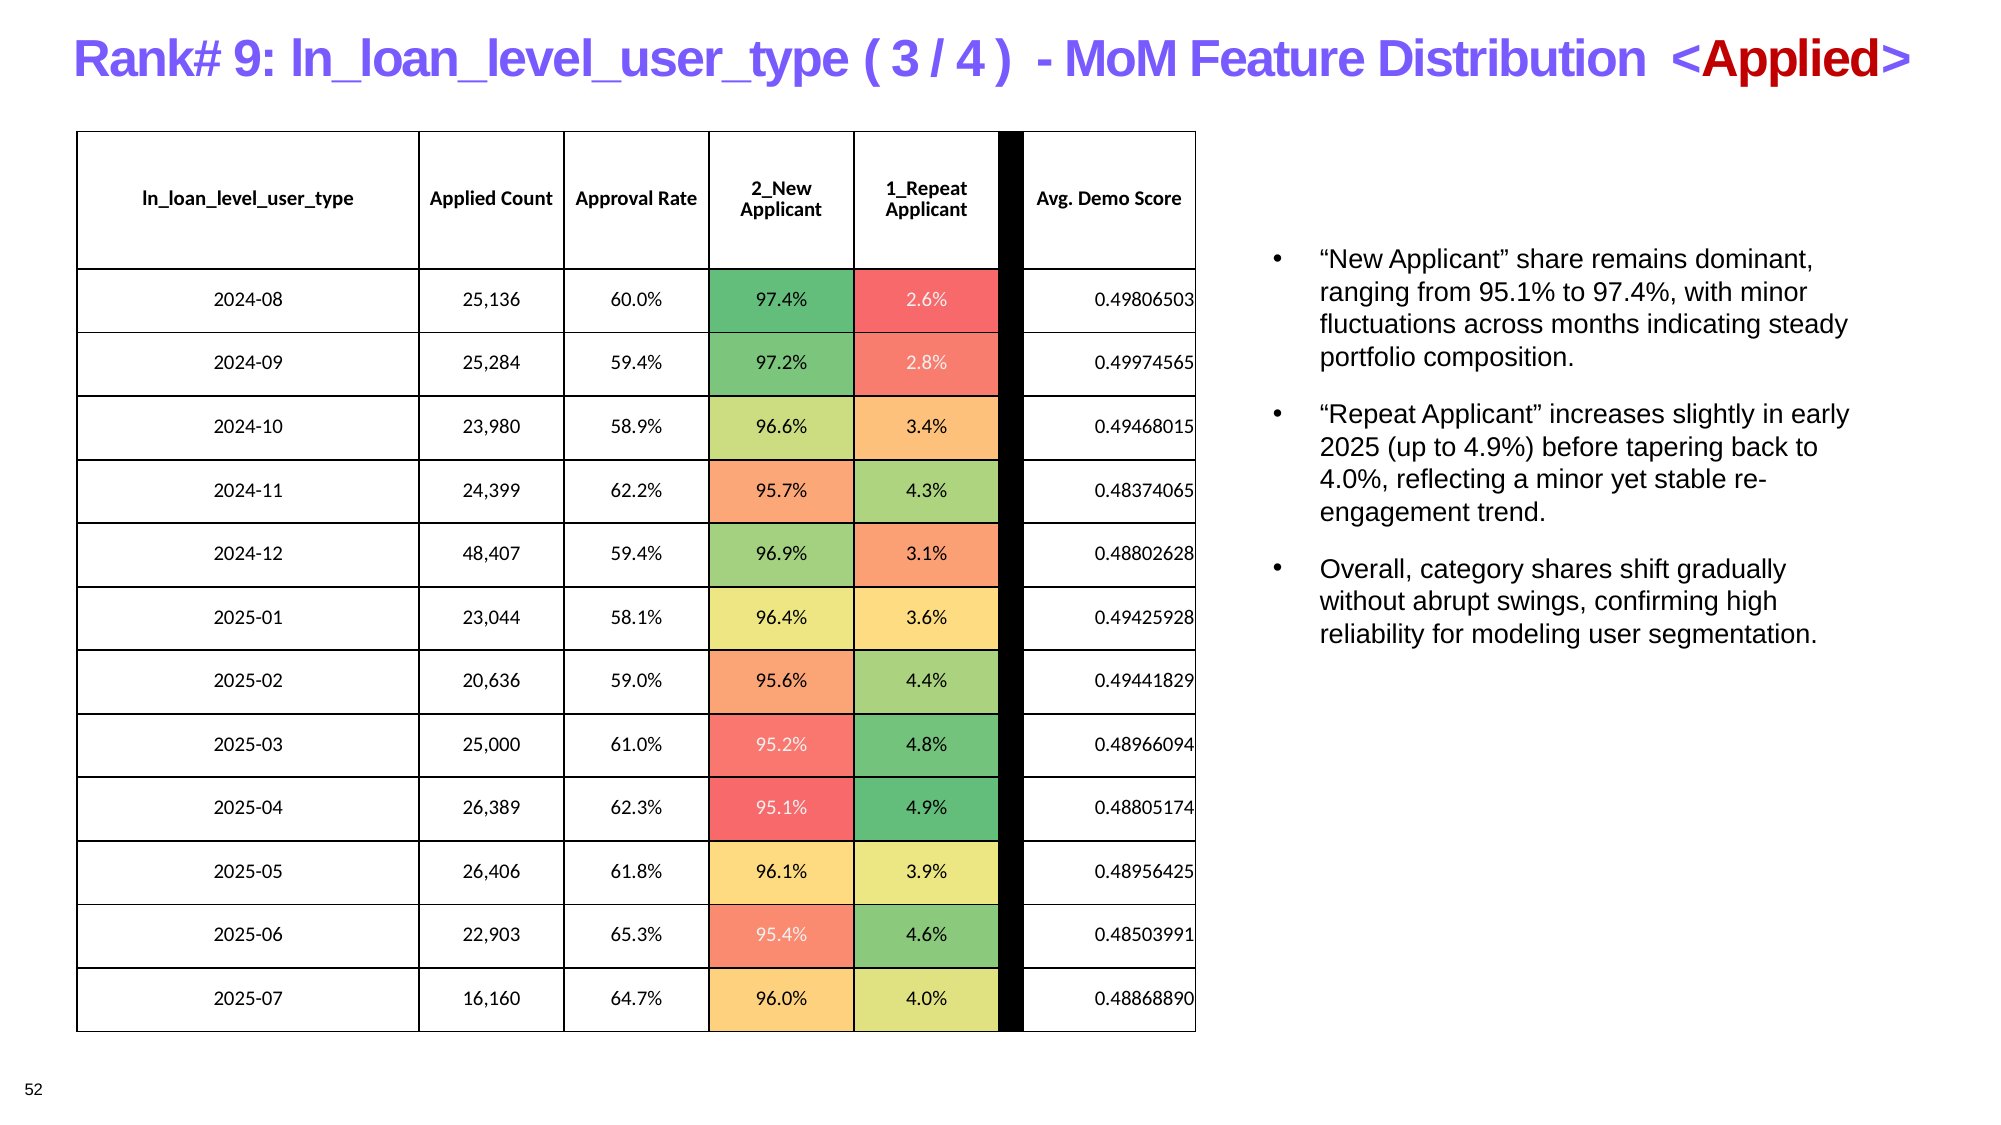

Rank# 9: ln_loan_level_user_type ( 3 / 4 )  - MoM Feature Distribution  <Applied>
| ln\_loan\_level\_user\_type | Applied Count | Approval Rate | 2\_New Applicant | 1\_Repeat Applicant |  | Avg. Demo Score |
| --- | --- | --- | --- | --- | --- | --- |
| 2024-08 | 25,136 | 60.0% | 97.4% | 2.6% |  | 0.49806503 |
| 2024-09 | 25,284 | 59.4% | 97.2% | 2.8% |  | 0.49974565 |
| 2024-10 | 23,980 | 58.9% | 96.6% | 3.4% |  | 0.49468015 |
| 2024-11 | 24,399 | 62.2% | 95.7% | 4.3% |  | 0.48374065 |
| 2024-12 | 48,407 | 59.4% | 96.9% | 3.1% |  | 0.48802628 |
| 2025-01 | 23,044 | 58.1% | 96.4% | 3.6% |  | 0.49425928 |
| 2025-02 | 20,636 | 59.0% | 95.6% | 4.4% |  | 0.49441829 |
| 2025-03 | 25,000 | 61.0% | 95.2% | 4.8% |  | 0.48966094 |
| 2025-04 | 26,389 | 62.3% | 95.1% | 4.9% |  | 0.48805174 |
| 2025-05 | 26,406 | 61.8% | 96.1% | 3.9% |  | 0.48956425 |
| 2025-06 | 22,903 | 65.3% | 95.4% | 4.6% |  | 0.48503991 |
| 2025-07 | 16,160 | 64.7% | 96.0% | 4.0% |  | 0.48868890 |
“New Applicant” share remains dominant, ranging from 95.1% to 97.4%, with minor fluctuations across months indicating steady portfolio composition.
“Repeat Applicant” increases slightly in early 2025 (up to 4.9%) before tapering back to 4.0%, reflecting a minor yet stable re-engagement trend.
Overall, category shares shift gradually without abrupt swings, confirming high reliability for modeling user segmentation.

52